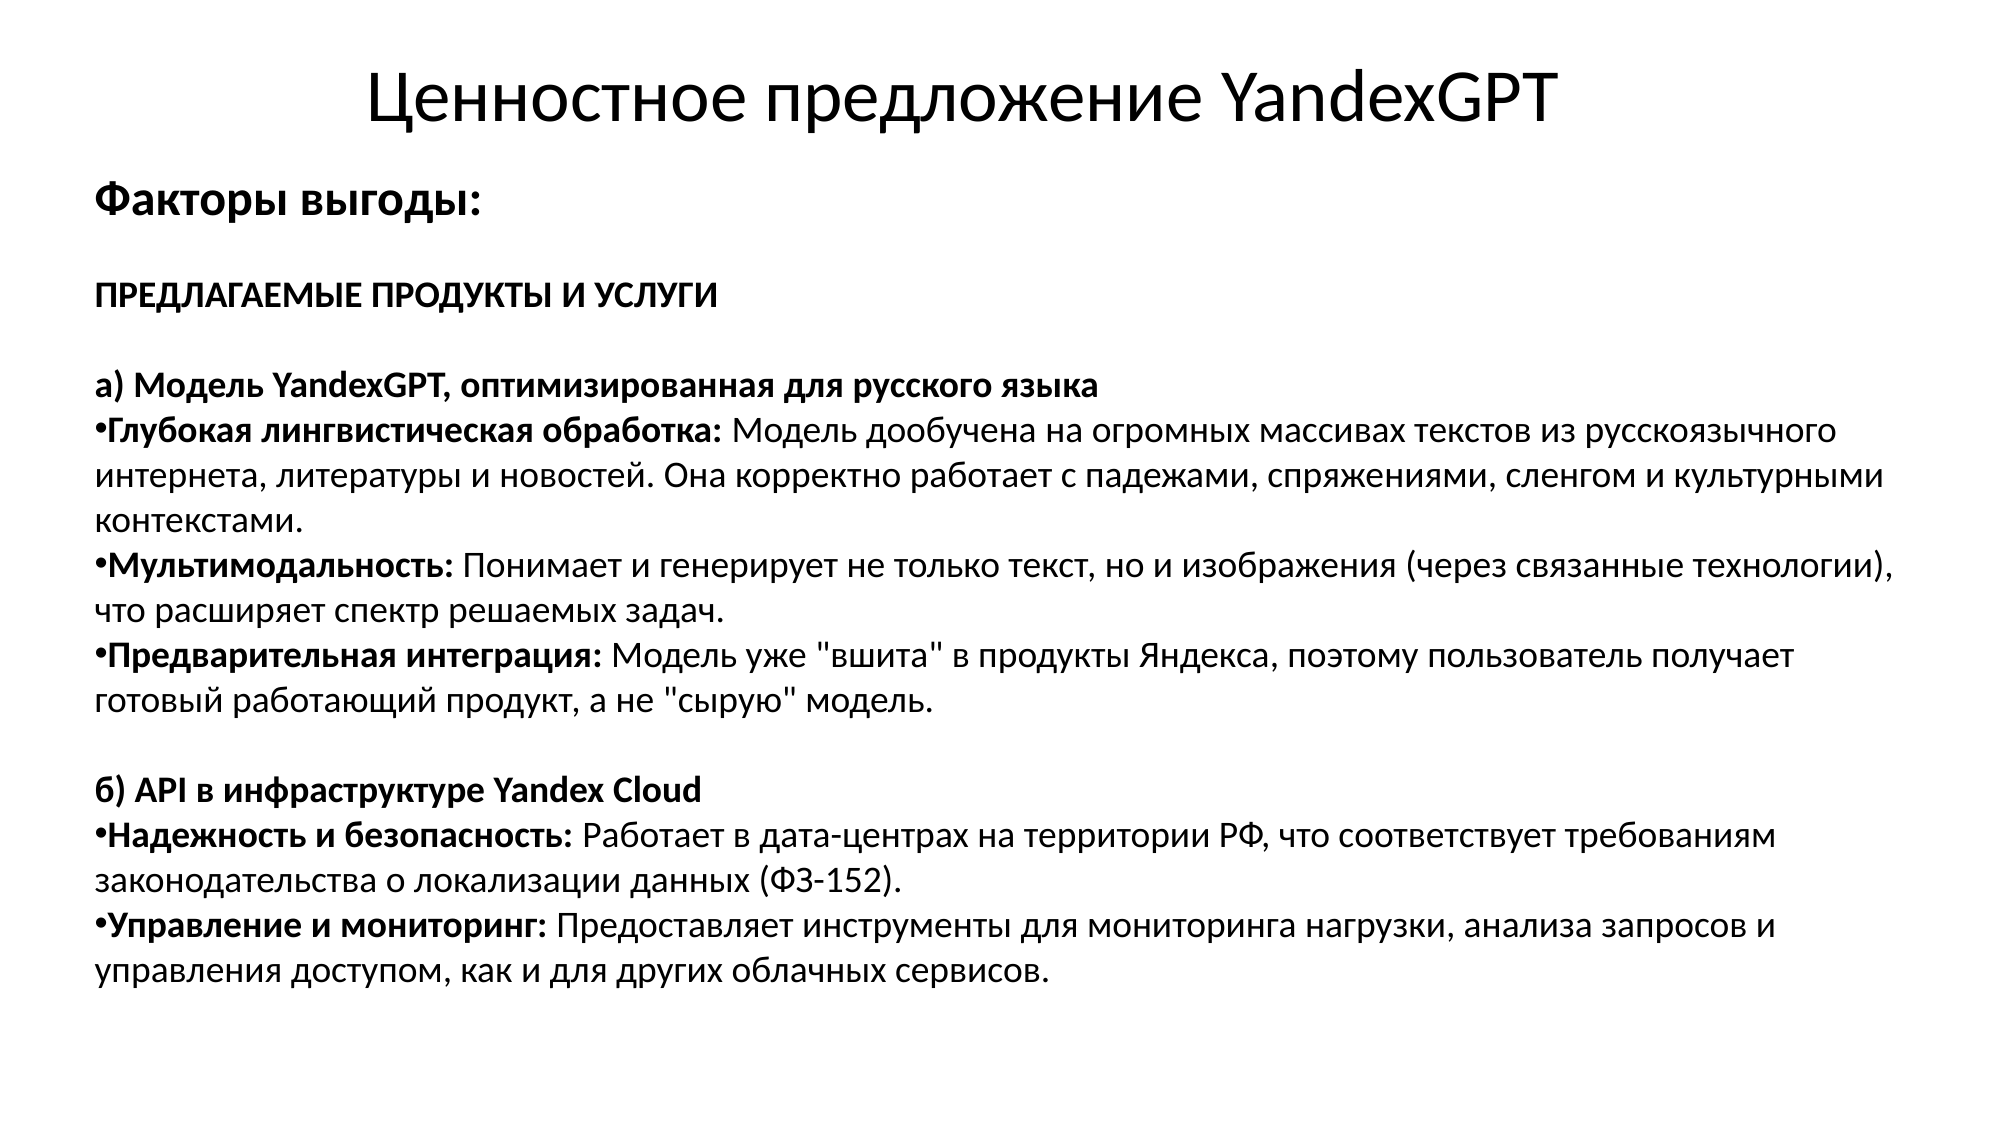

Ценностное предложение YandexGPT

Факторы выгоды:

ПРЕДЛАГАЕМЫЕ ПРОДУКТЫ И УСЛУГИ

а) Модель YandexGPT, оптимизированная для русского языка
Глубокая лингвистическая обработка: Модель дообучена на огромных массивах текстов из русскоязычного интернета, литературы и новостей. Она корректно работает с падежами, спряжениями, сленгом и культурными контекстами.
Мультимодальность: Понимает и генерирует не только текст, но и изображения (через связанные технологии), что расширяет спектр решаемых задач.
Предварительная интеграция: Модель уже "вшита" в продукты Яндекса, поэтому пользователь получает готовый работающий продукт, а не "сырую" модель.

б) API в инфраструктуре Yandex Cloud
Надежность и безопасность: Работает в дата-центрах на территории РФ, что соответствует требованиям законодательства о локализации данных (ФЗ-152).
Управление и мониторинг: Предоставляет инструменты для мониторинга нагрузки, анализа запросов и управления доступом, как и для других облачных сервисов.